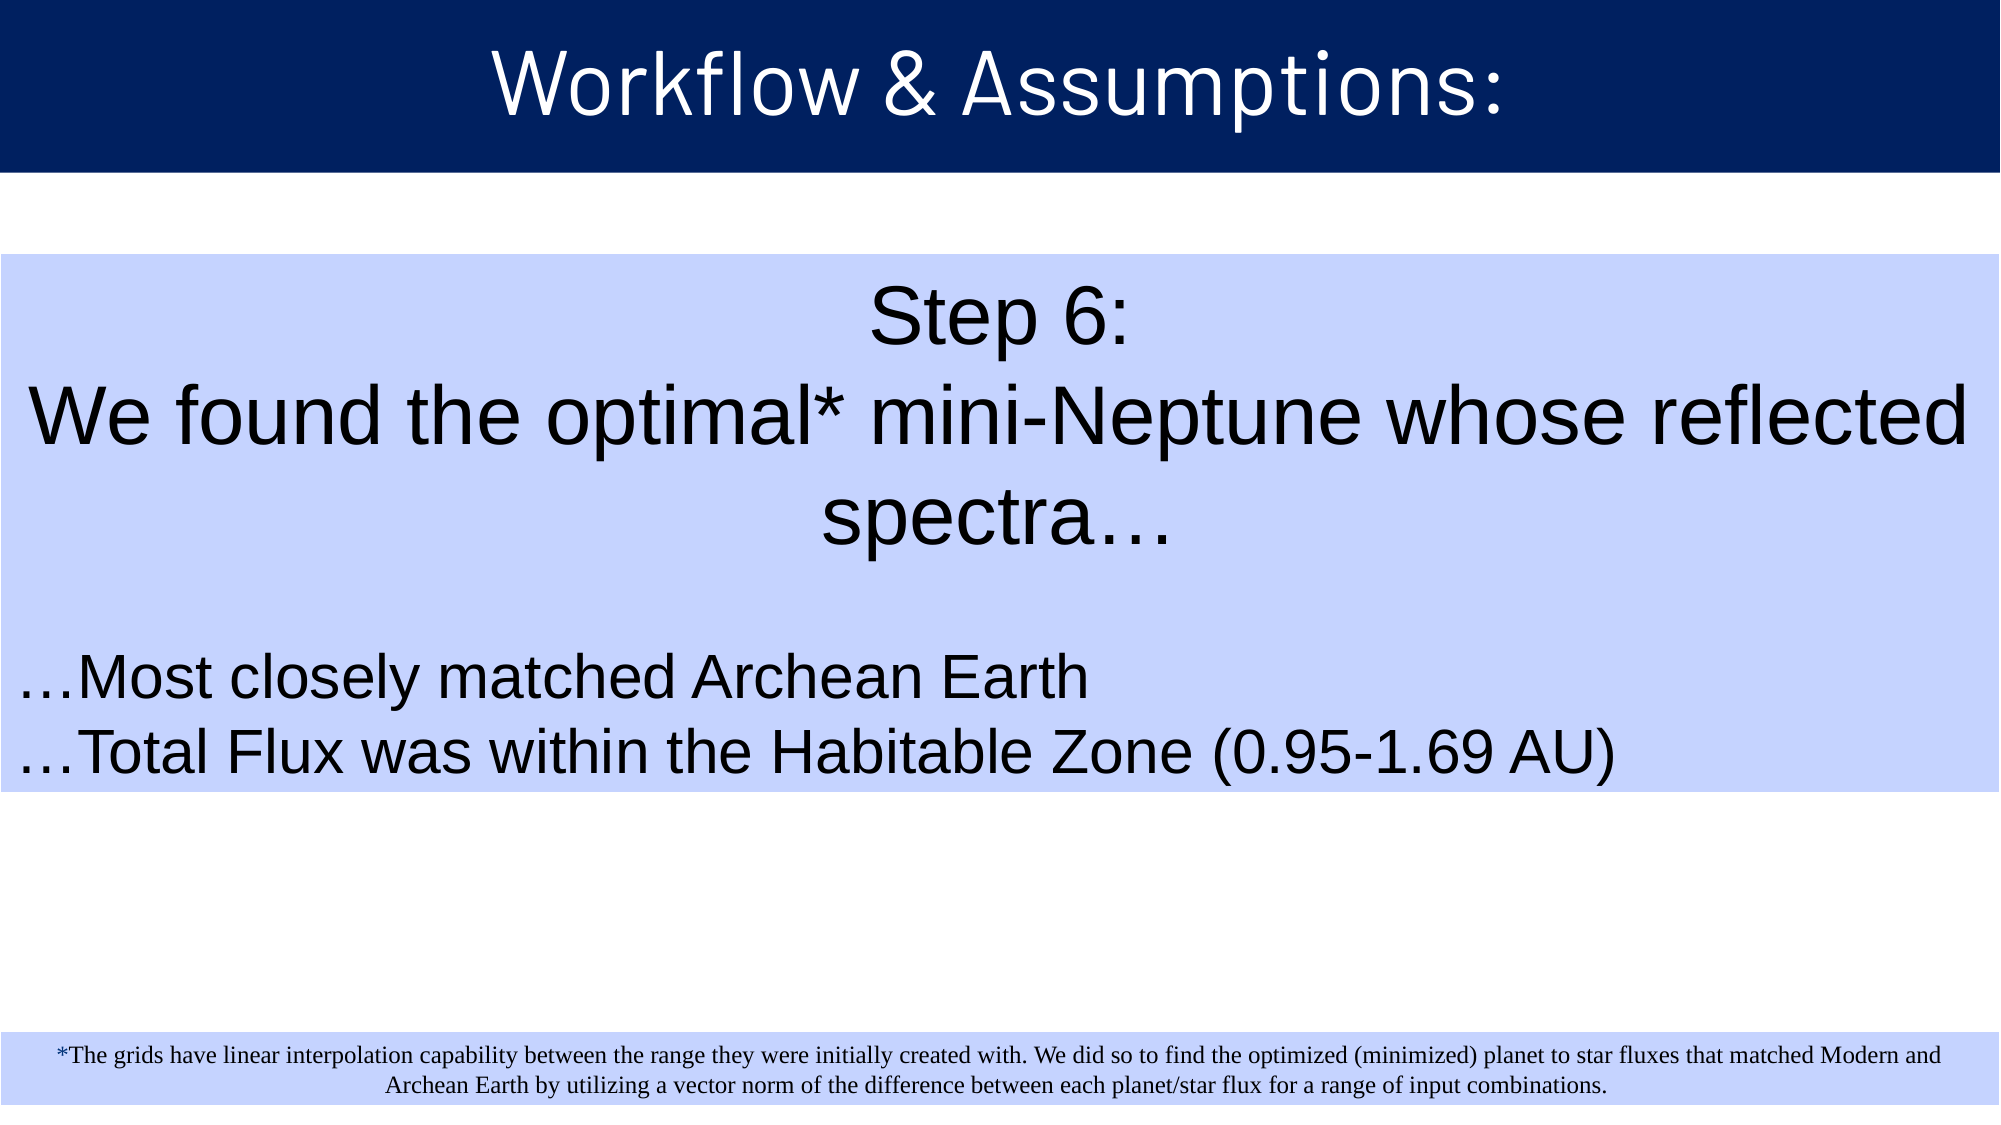

# Workflow & Assumptions:
Step 6:
We found the optimal* mini-Neptune whose reflected spectra…

…Most closely matched Archean Earth
…Total Flux was within the Habitable Zone (0.95-1.69 AU)
*The grids have linear interpolation capability between the range they were initially created with. We did so to find the optimized (minimized) planet to star fluxes that matched Modern and Archean Earth by utilizing a vector norm of the difference between each planet/star flux for a range of input combinations.